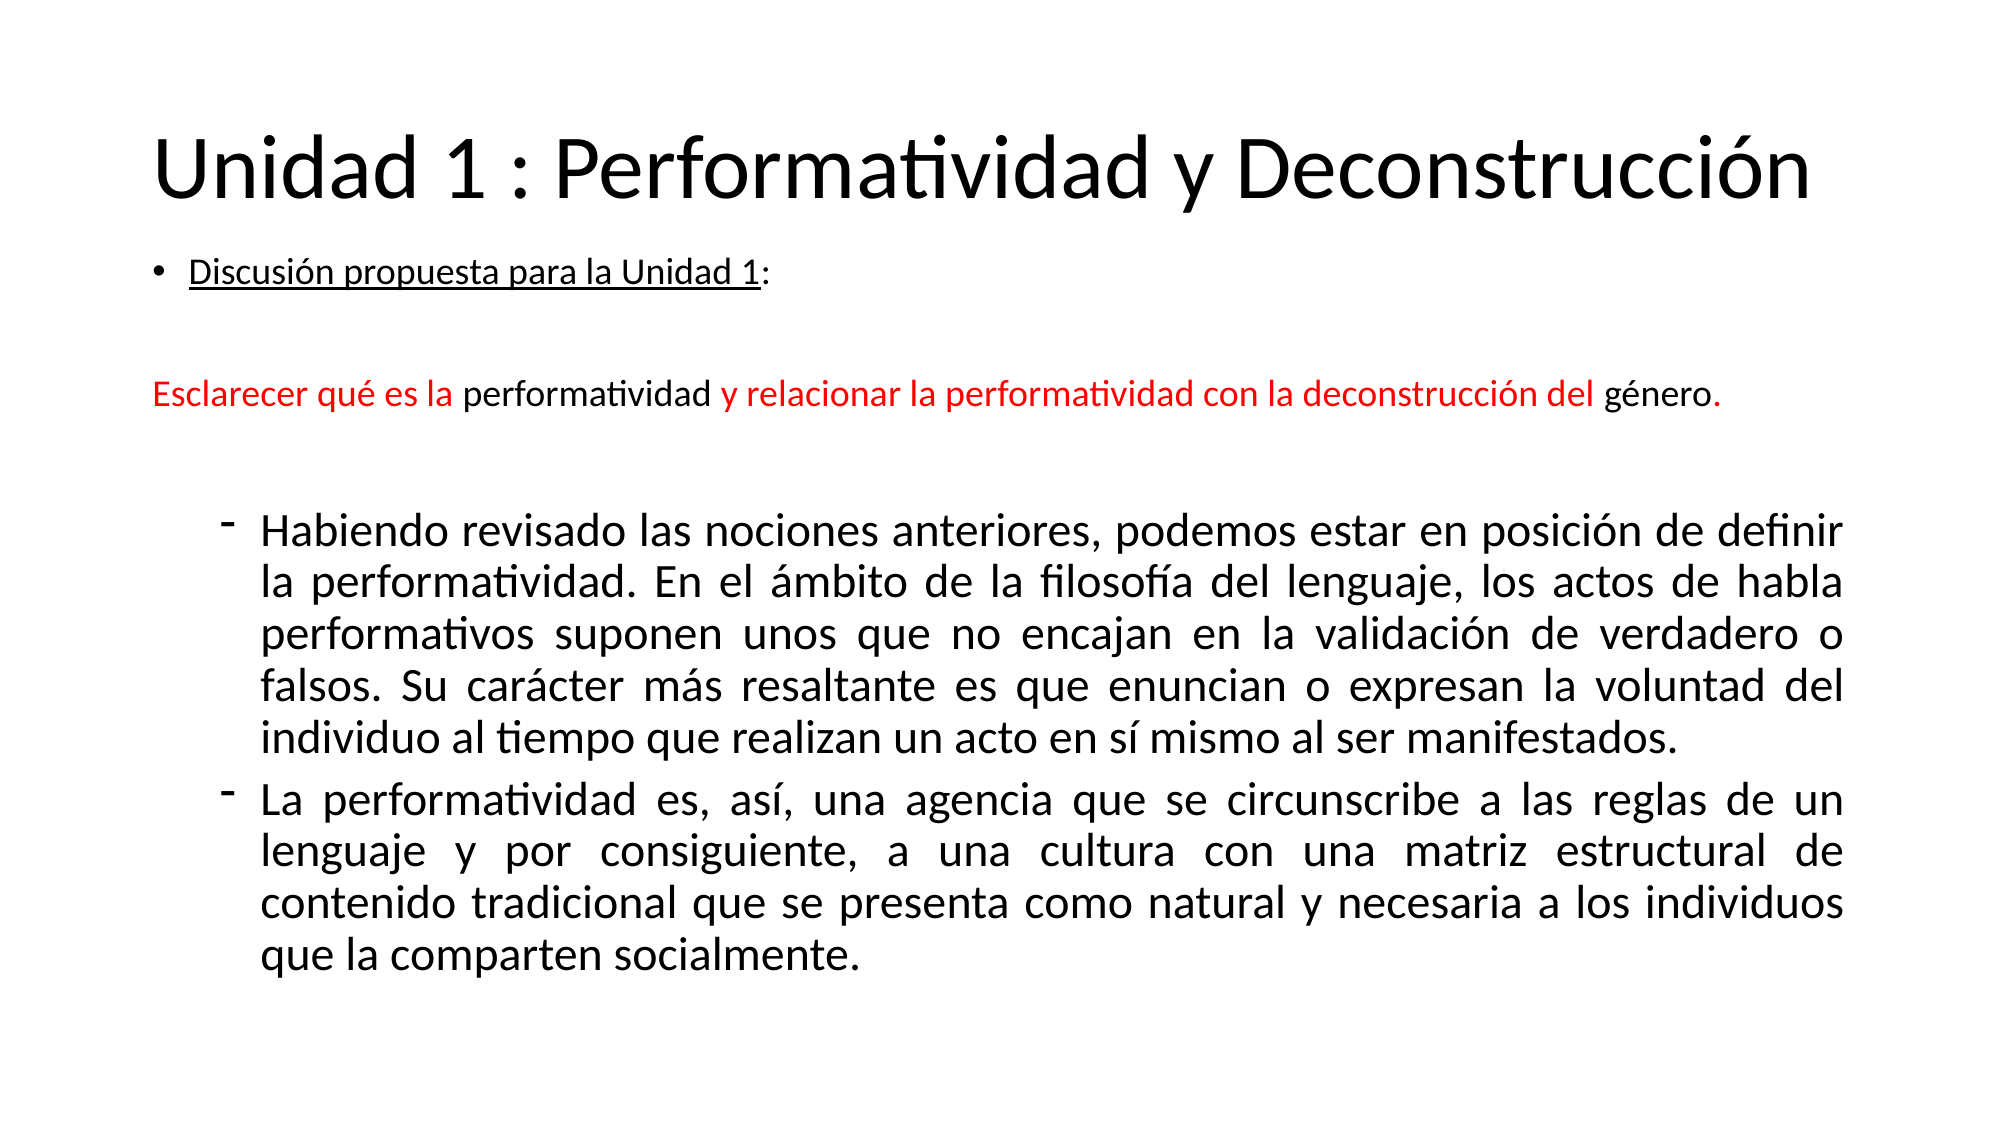

# Unidad 1 : Performatividad y Deconstrucción
Discusión propuesta para la Unidad 1:

Esclarecer qué es la performatividad y relacionar la performatividad con la deconstrucción del género.

Habiendo revisado las nociones anteriores, podemos estar en posición de definir la performatividad. En el ámbito de la filosofía del lenguaje, los actos de habla performativos suponen unos que no encajan en la validación de verdadero o falsos. Su carácter más resaltante es que enuncian o expresan la voluntad del individuo al tiempo que realizan un acto en sí mismo al ser manifestados.
La performatividad es, así, una agencia que se circunscribe a las reglas de un lenguaje y por consiguiente, a una cultura con una matriz estructural de contenido tradicional que se presenta como natural y necesaria a los individuos que la comparten socialmente.